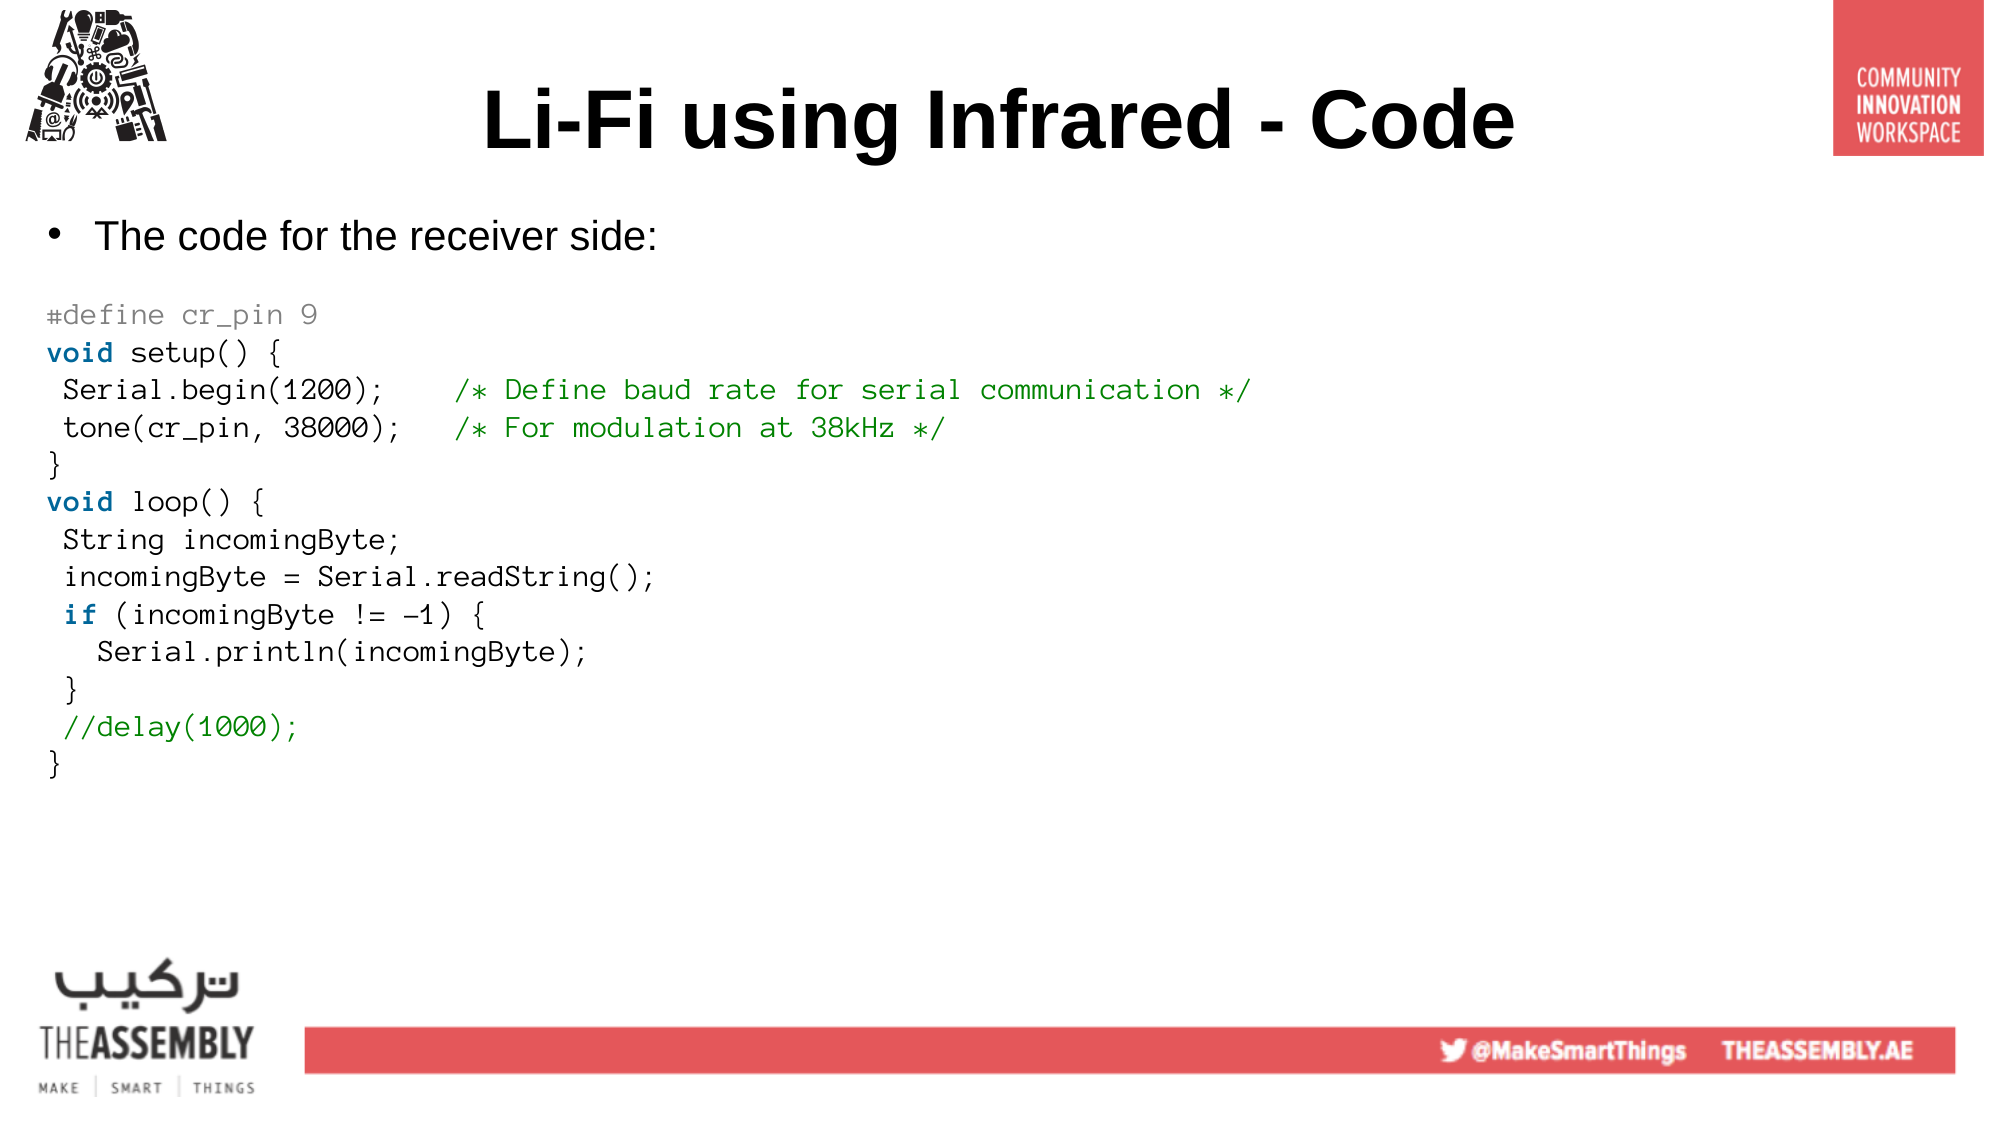

Li-Fi using Infrared - Code
The code for the receiver side:
#define cr_pin 9
void setup() {
 Serial.begin(1200);    /* Define baud rate for serial communication */
 tone(cr_pin, 38000);   /* For modulation at 38kHz */
}
void loop() {
 String incomingByte;
 incomingByte = Serial.readString();
 if (incomingByte != -1) {
   Serial.println(incomingByte);
 }
 //delay(1000);
}
Mac OS 10.14